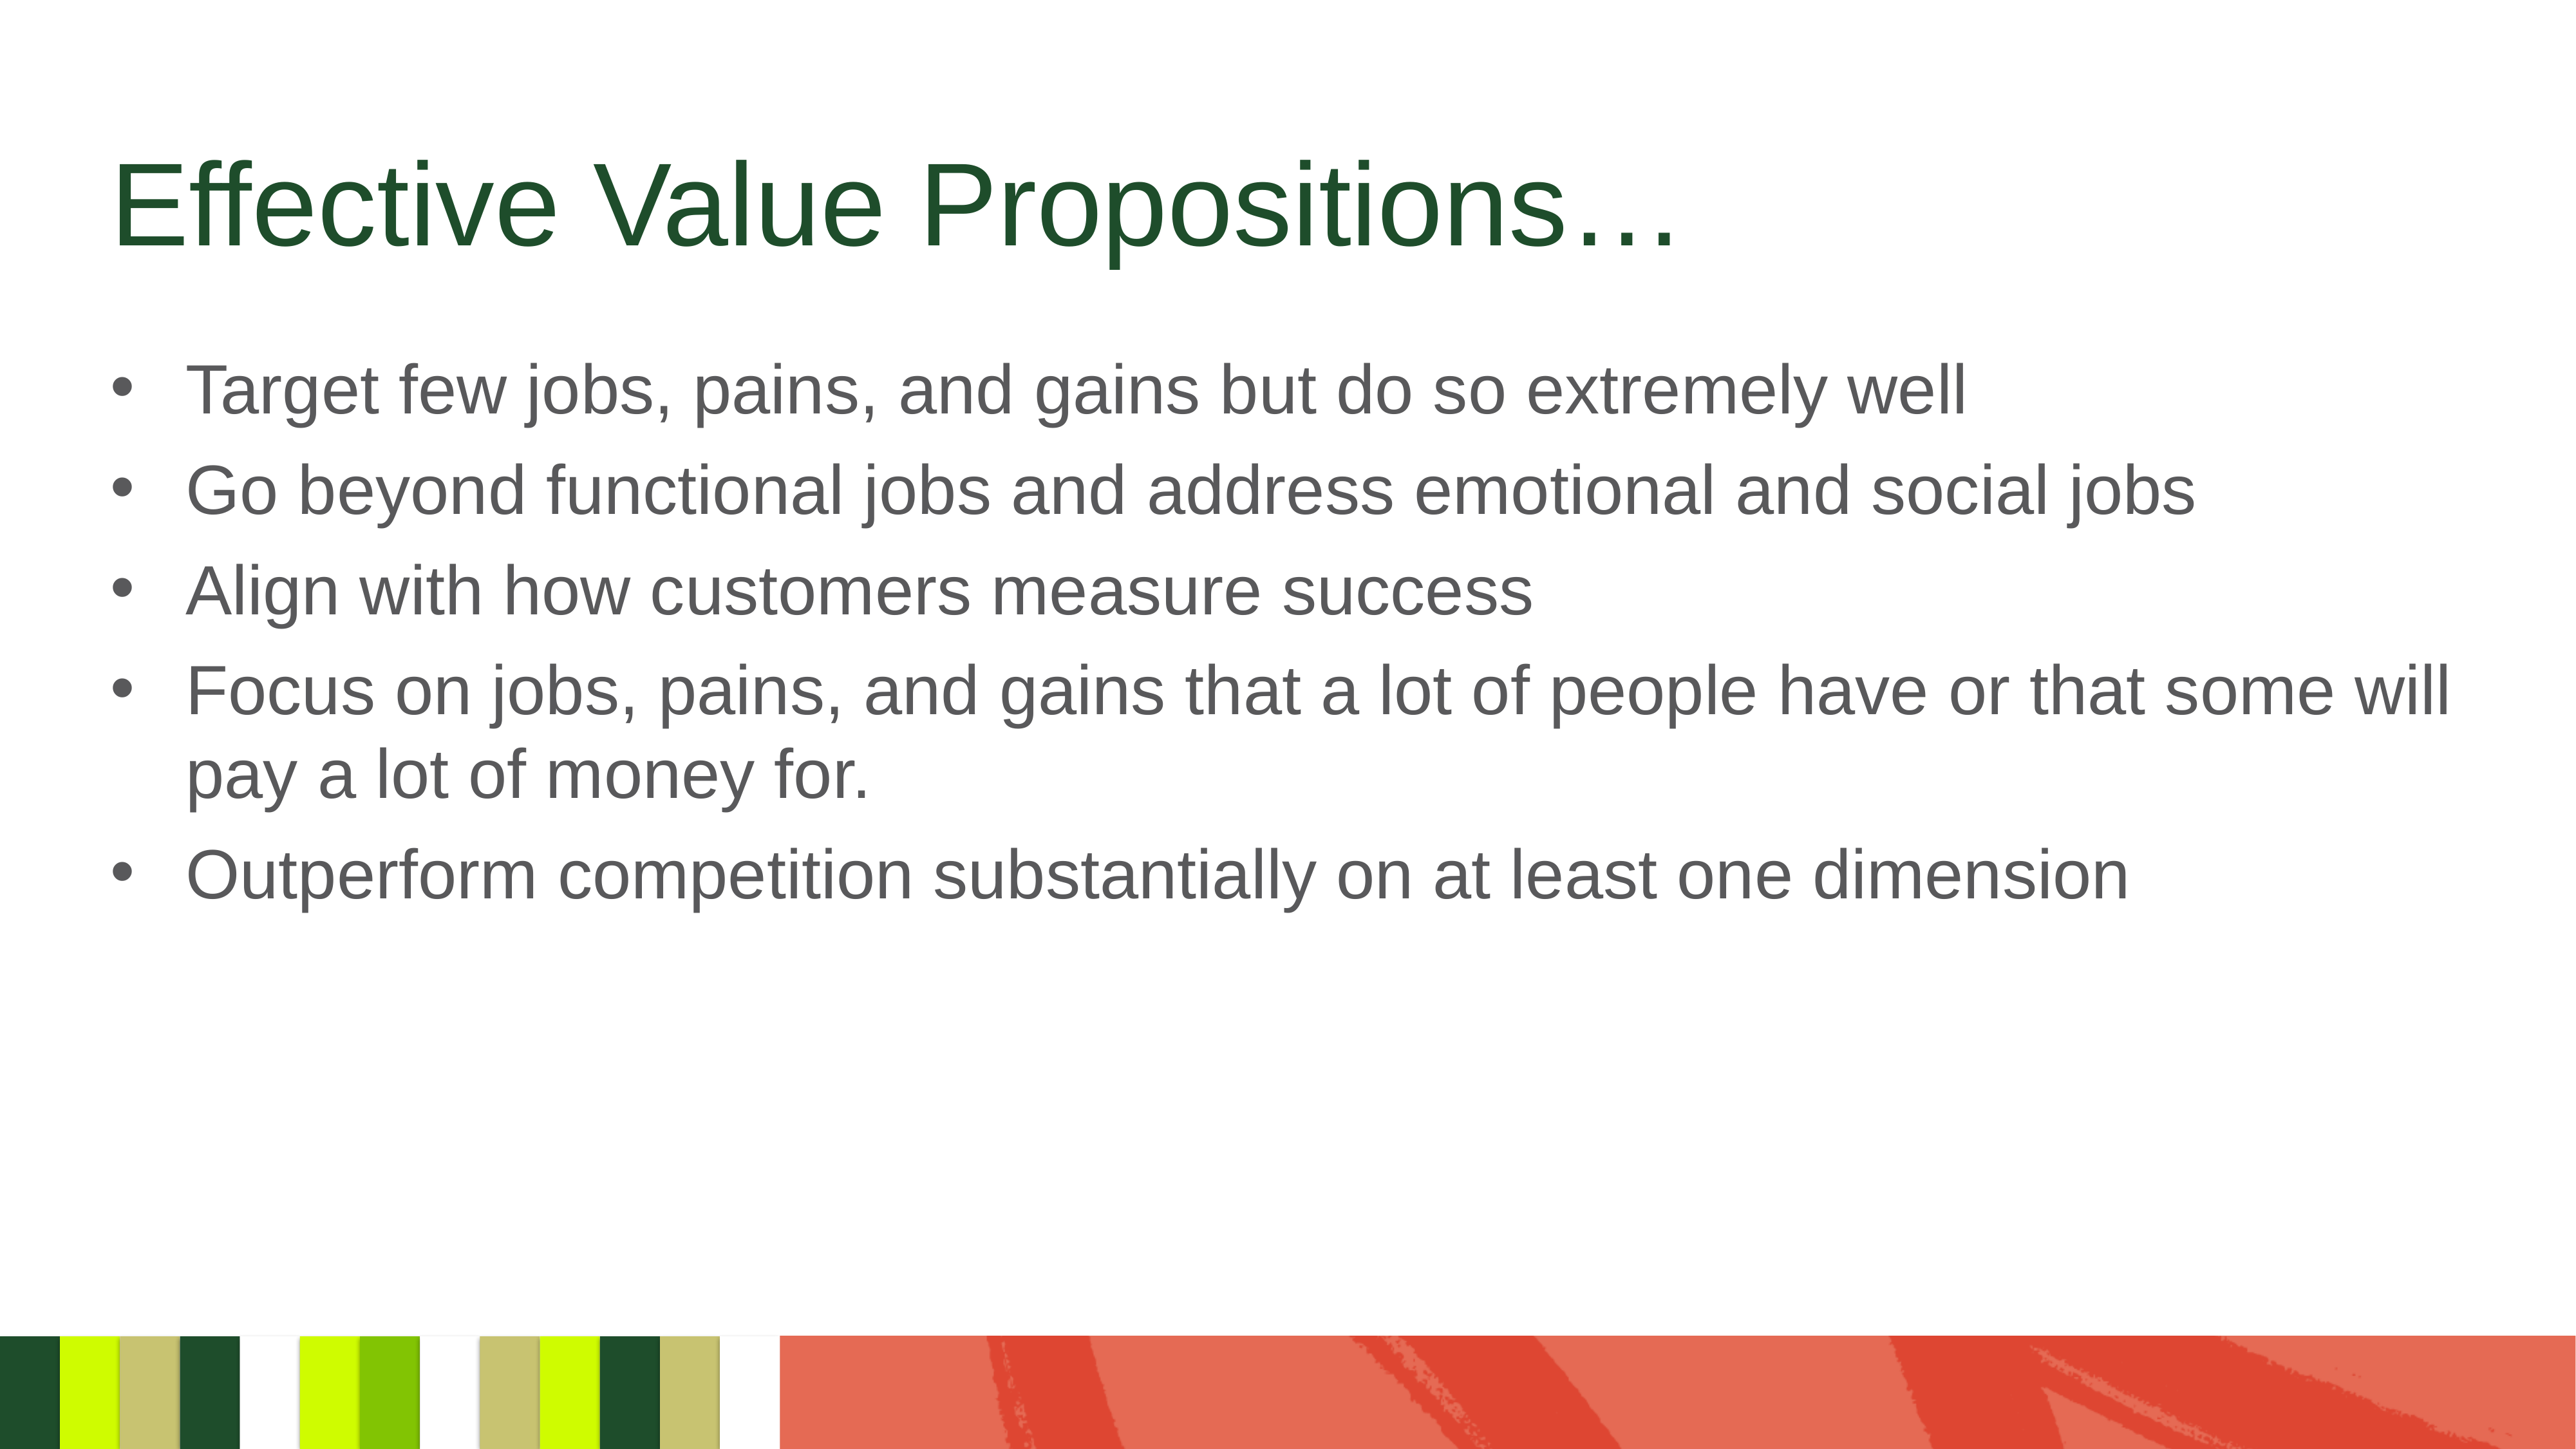

# Effective Value Propositions…
Target few jobs, pains, and gains but do so extremely well
Go beyond functional jobs and address emotional and social jobs
Align with how customers measure success
Focus on jobs, pains, and gains that a lot of people have or that some will pay a lot of money for.
Outperform competition substantially on at least one dimension